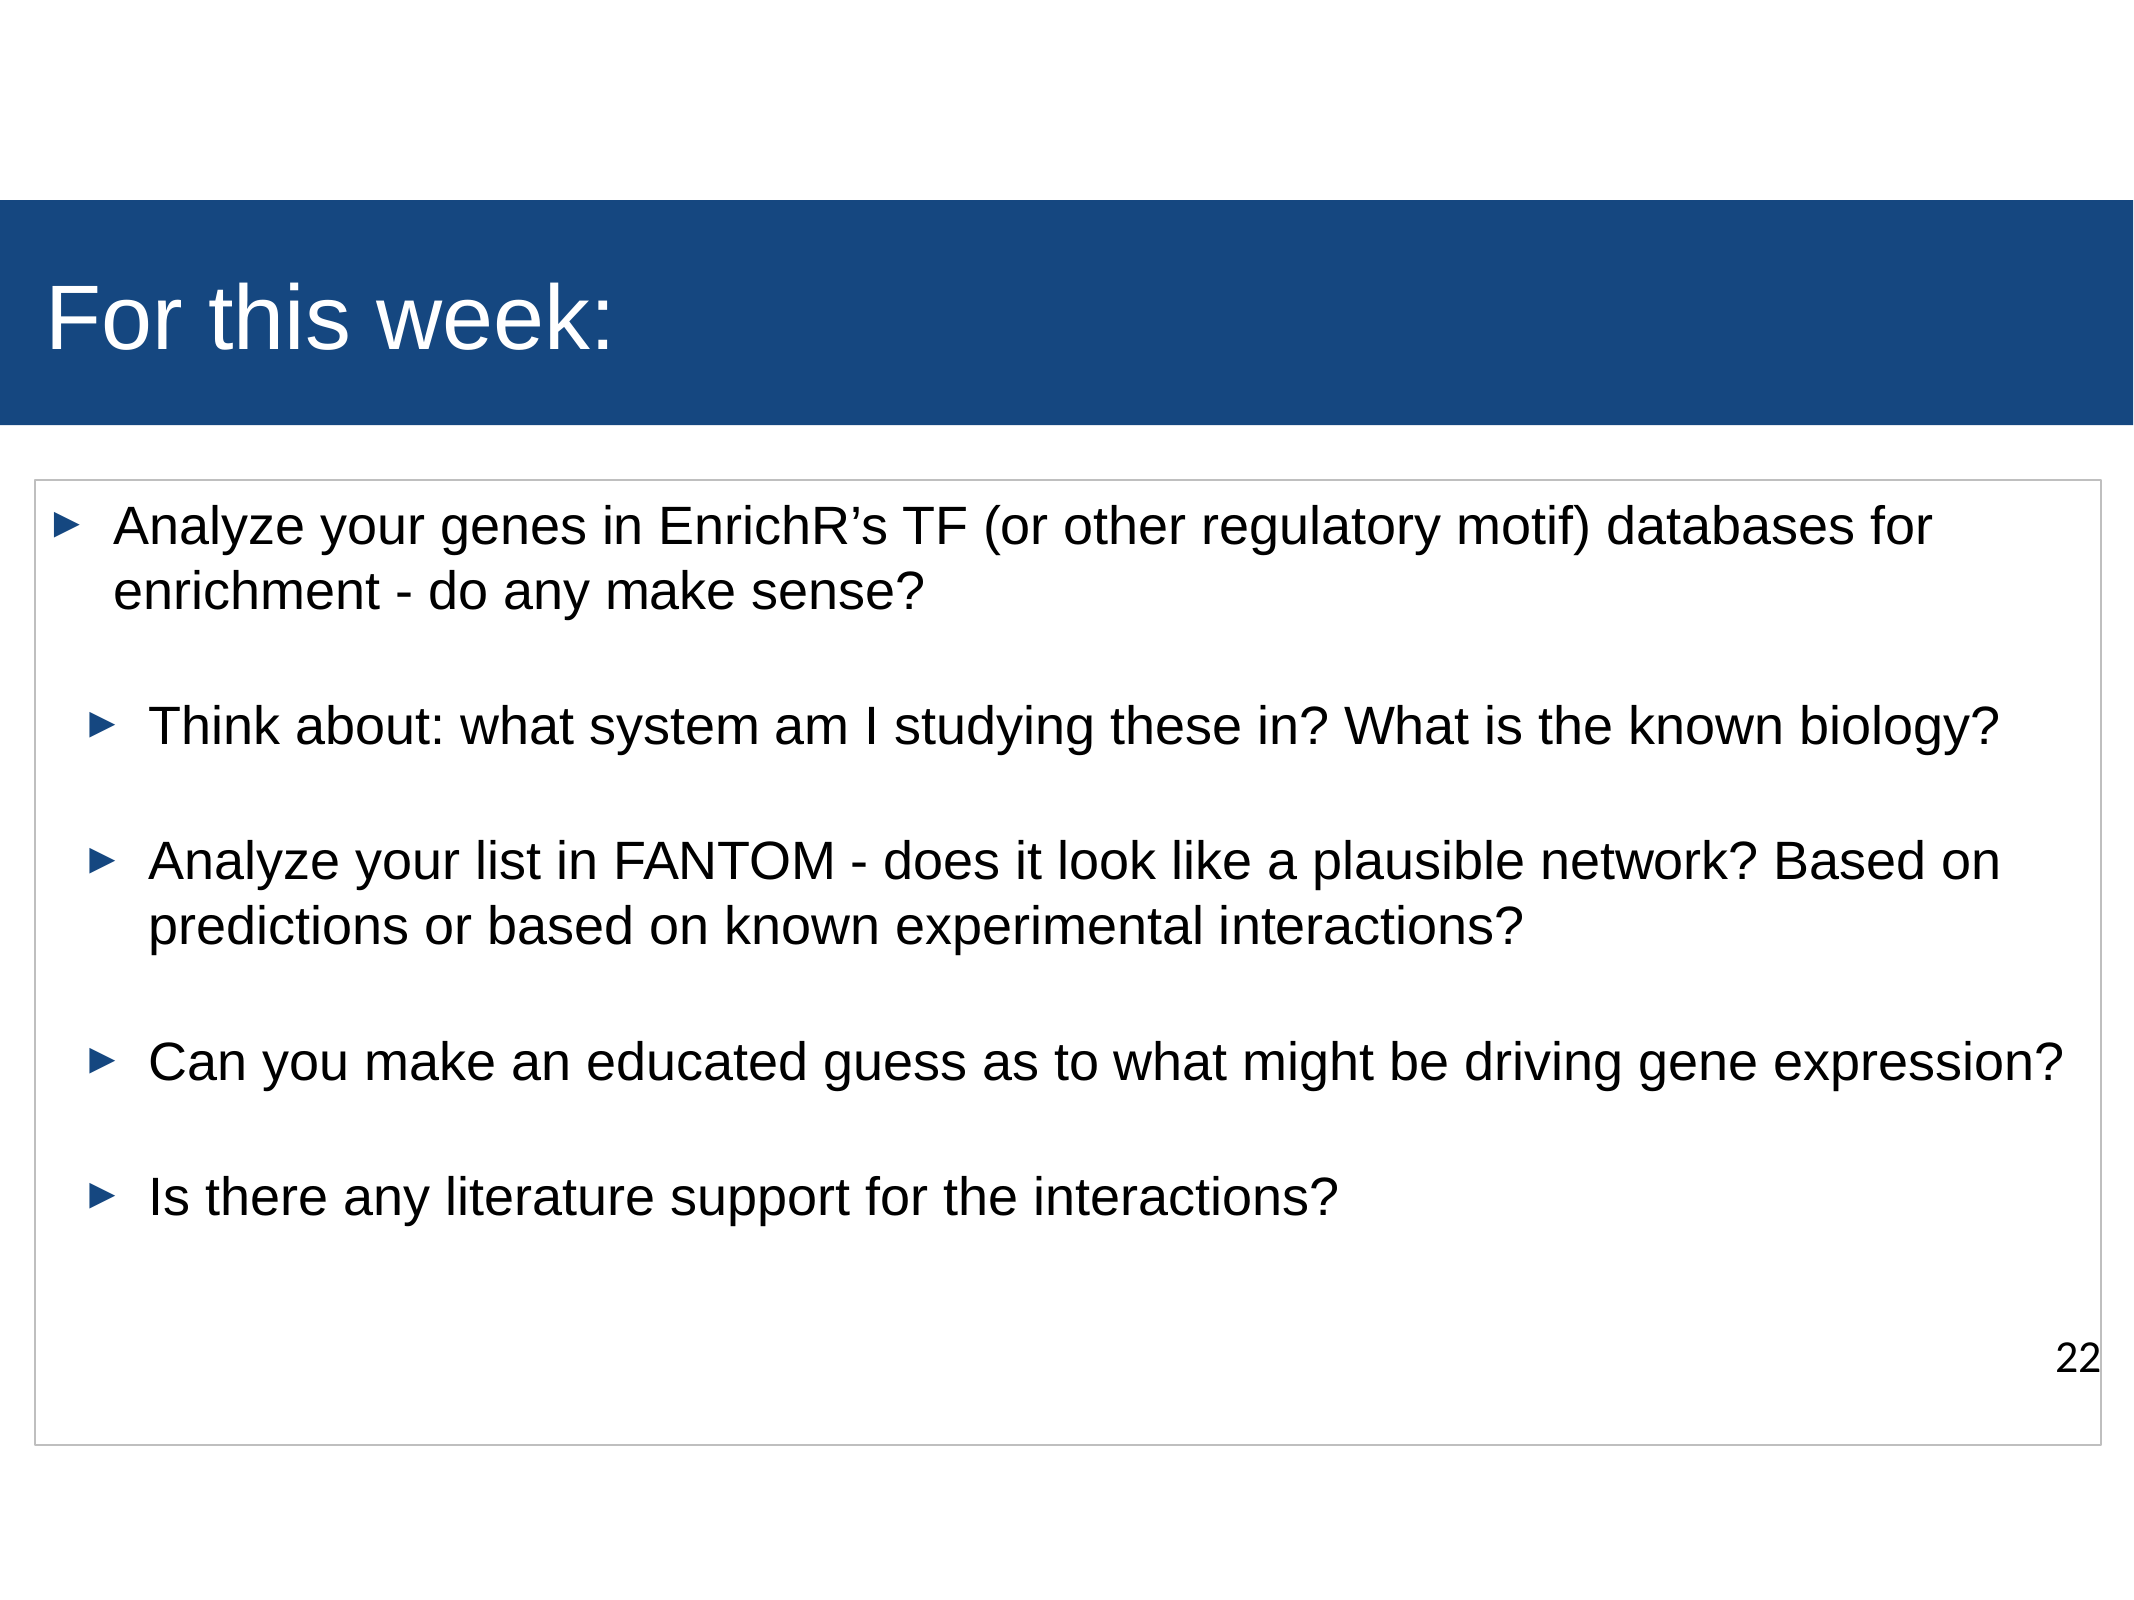

# For this week:
Analyze your genes in EnrichR’s TF (or other regulatory motif) databases for enrichment - do any make sense?
Think about: what system am I studying these in? What is the known biology?
Analyze your list in FANTOM - does it look like a plausible network? Based on predictions or based on known experimental interactions?
Can you make an educated guess as to what might be driving gene expression?
Is there any literature support for the interactions?
22